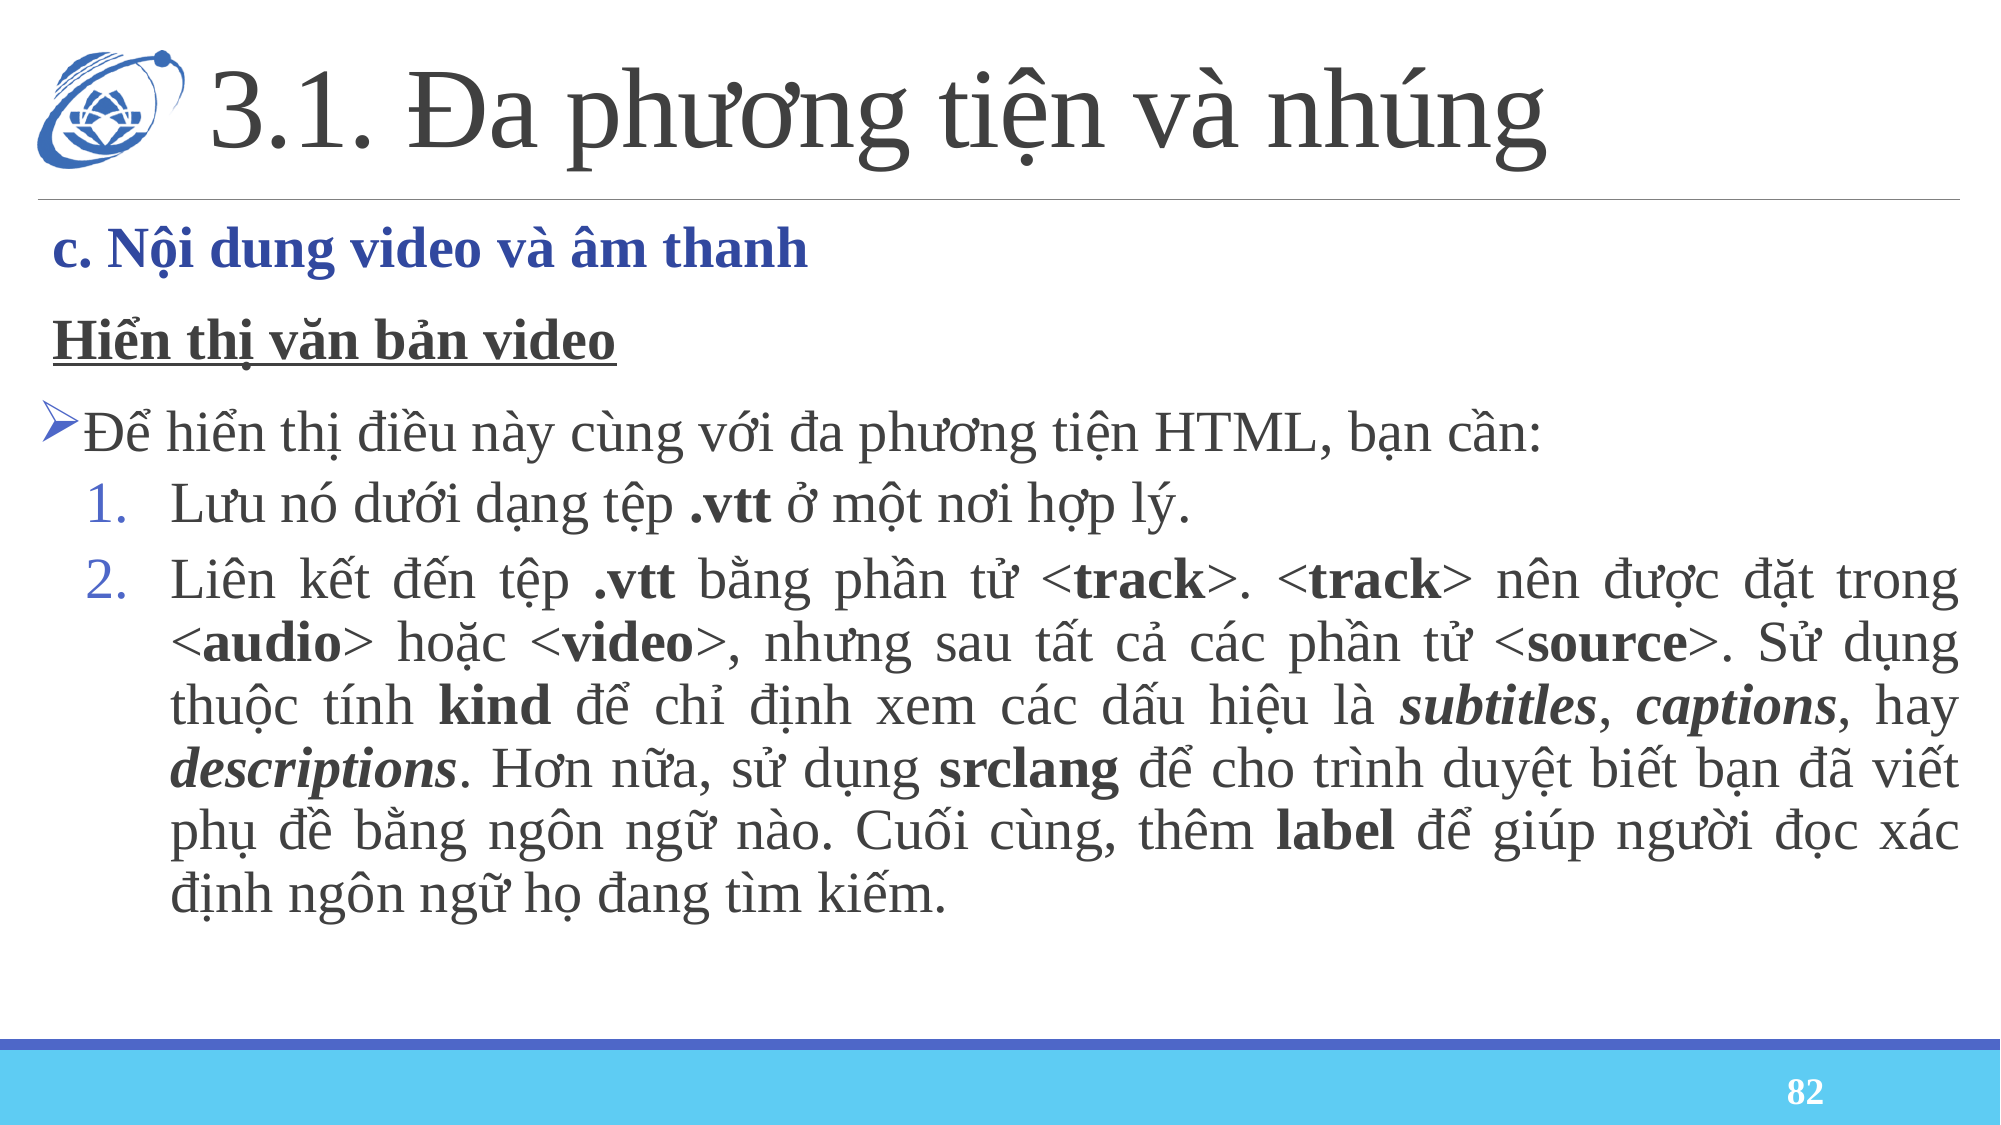

# 3.1. Đa phương tiện và nhúng
c. Nội dung video và âm thanh
Hiển thị văn bản video
Để hiển thị điều này cùng với đa phương tiện HTML, bạn cần:
Lưu nó dưới dạng tệp .vtt ở một nơi hợp lý.
Liên kết đến tệp .vtt bằng phần tử <track>. <track> nên được đặt trong <audio> hoặc <video>, nhưng sau tất cả các phần tử <source>. Sử dụng thuộc tính kind để chỉ định xem các dấu hiệu là subtitles, captions, hay descriptions. Hơn nữa, sử dụng srclang để cho trình duyệt biết bạn đã viết phụ đề bằng ngôn ngữ nào. Cuối cùng, thêm label để giúp người đọc xác định ngôn ngữ họ đang tìm kiếm.
82